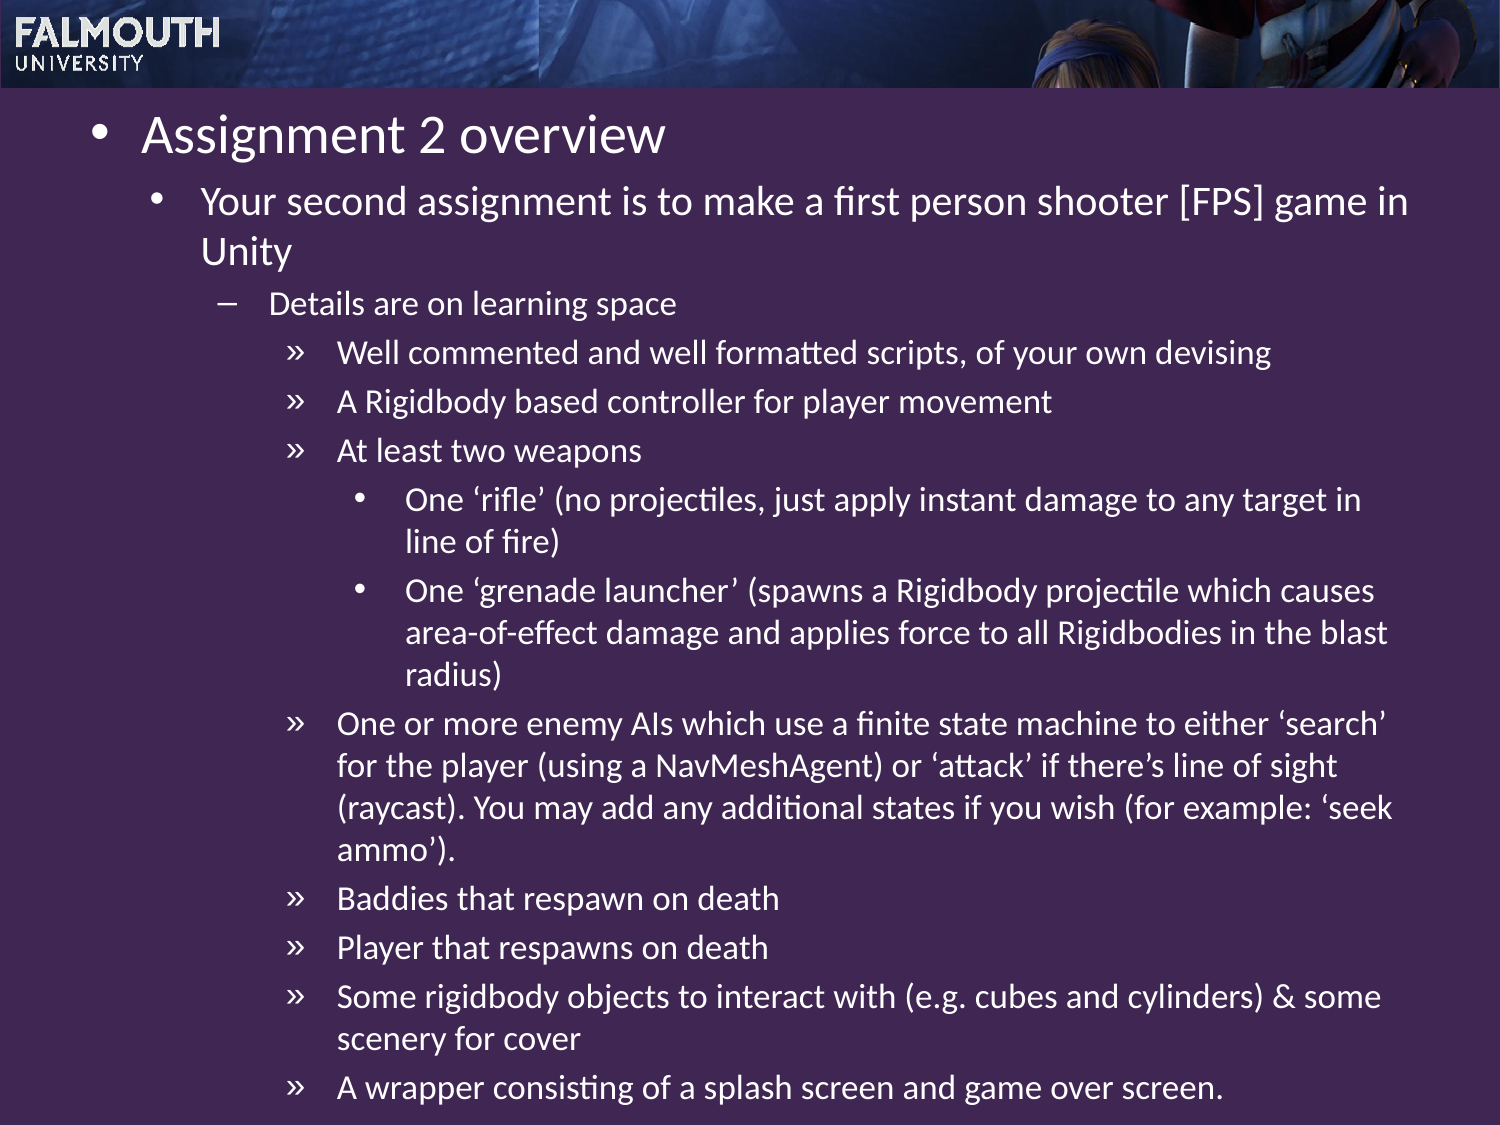

Assignment 2 overview
Your second assignment is to make a first person shooter [FPS] game in Unity
Details are on learning space
Well commented and well formatted scripts, of your own devising
A Rigidbody based controller for player movement
At least two weapons
One ‘rifle’ (no projectiles, just apply instant damage to any target in line of fire)
One ‘grenade launcher’ (spawns a Rigidbody projectile which causes area-of-effect damage and applies force to all Rigidbodies in the blast radius)
One or more enemy AIs which use a finite state machine to either ‘search’ for the player (using a NavMeshAgent) or ‘attack’ if there’s line of sight (raycast). You may add any additional states if you wish (for example: ‘seek ammo’).
Baddies that respawn on death
Player that respawns on death
Some rigidbody objects to interact with (e.g. cubes and cylinders) & some scenery for cover
A wrapper consisting of a splash screen and game over screen.